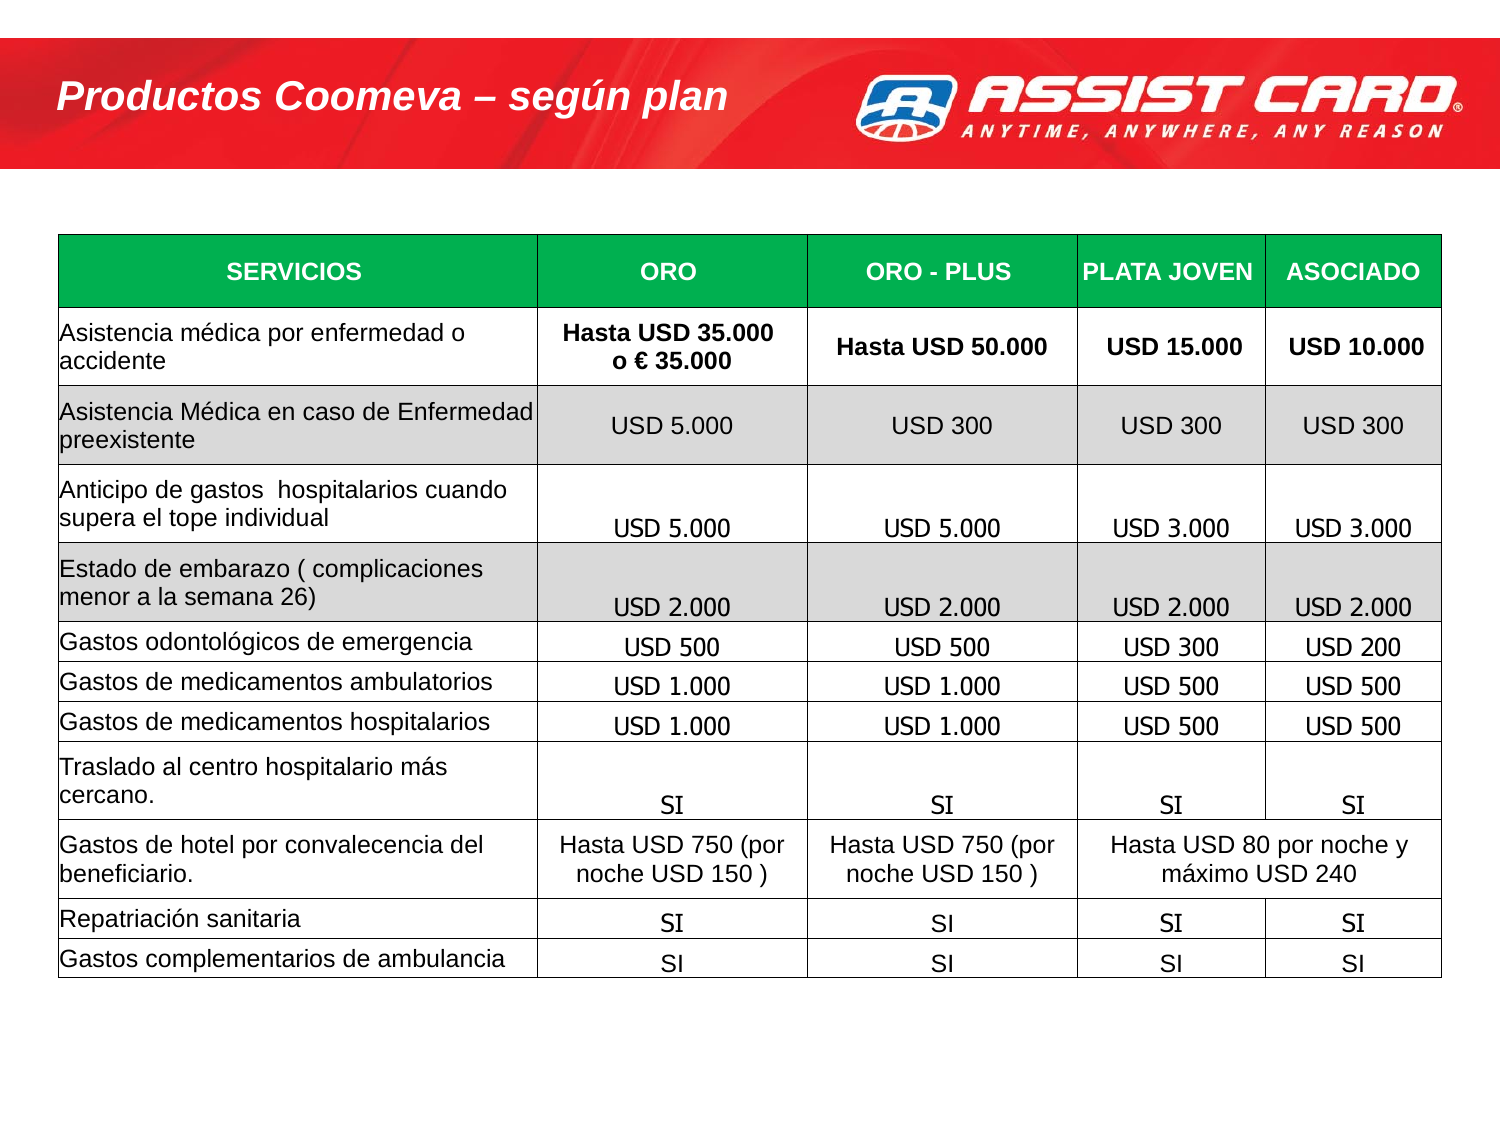

Productos Coomeva – según plan
| SERVICIOS | ORO | ORO - PLUS | PLATA JOVEN | ASOCIADO |
| --- | --- | --- | --- | --- |
| Asistencia médica por enfermedad o accidente | Hasta USD 35.000 o € 35.000 | Hasta USD 50.000 | USD 15.000 | USD 10.000 |
| Asistencia Médica en caso de Enfermedad preexistente | USD 5.000 | USD 300 | USD 300 | USD 300 |
| Anticipo de gastos hospitalarios cuando supera el tope individual | USD 5.000 | USD 5.000 | USD 3.000 | USD 3.000 |
| Estado de embarazo ( complicaciones menor a la semana 26) | USD 2.000 | USD 2.000 | USD 2.000 | USD 2.000 |
| Gastos odontológicos de emergencia | USD 500 | USD 500 | USD 300 | USD 200 |
| Gastos de medicamentos ambulatorios | USD 1.000 | USD 1.000 | USD 500 | USD 500 |
| Gastos de medicamentos hospitalarios | USD 1.000 | USD 1.000 | USD 500 | USD 500 |
| Traslado al centro hospitalario más cercano. | SI | SI | SI | SI |
| Gastos de hotel por convalecencia del beneficiario. | Hasta USD 750 (por noche USD 150 ) | Hasta USD 750 (por noche USD 150 ) | Hasta USD 80 por noche y máximo USD 240 |  |
| Repatriación sanitaria | SI | SI | SI | SI |
| Gastos complementarios de ambulancia | SI | SI | SI | SI |
10